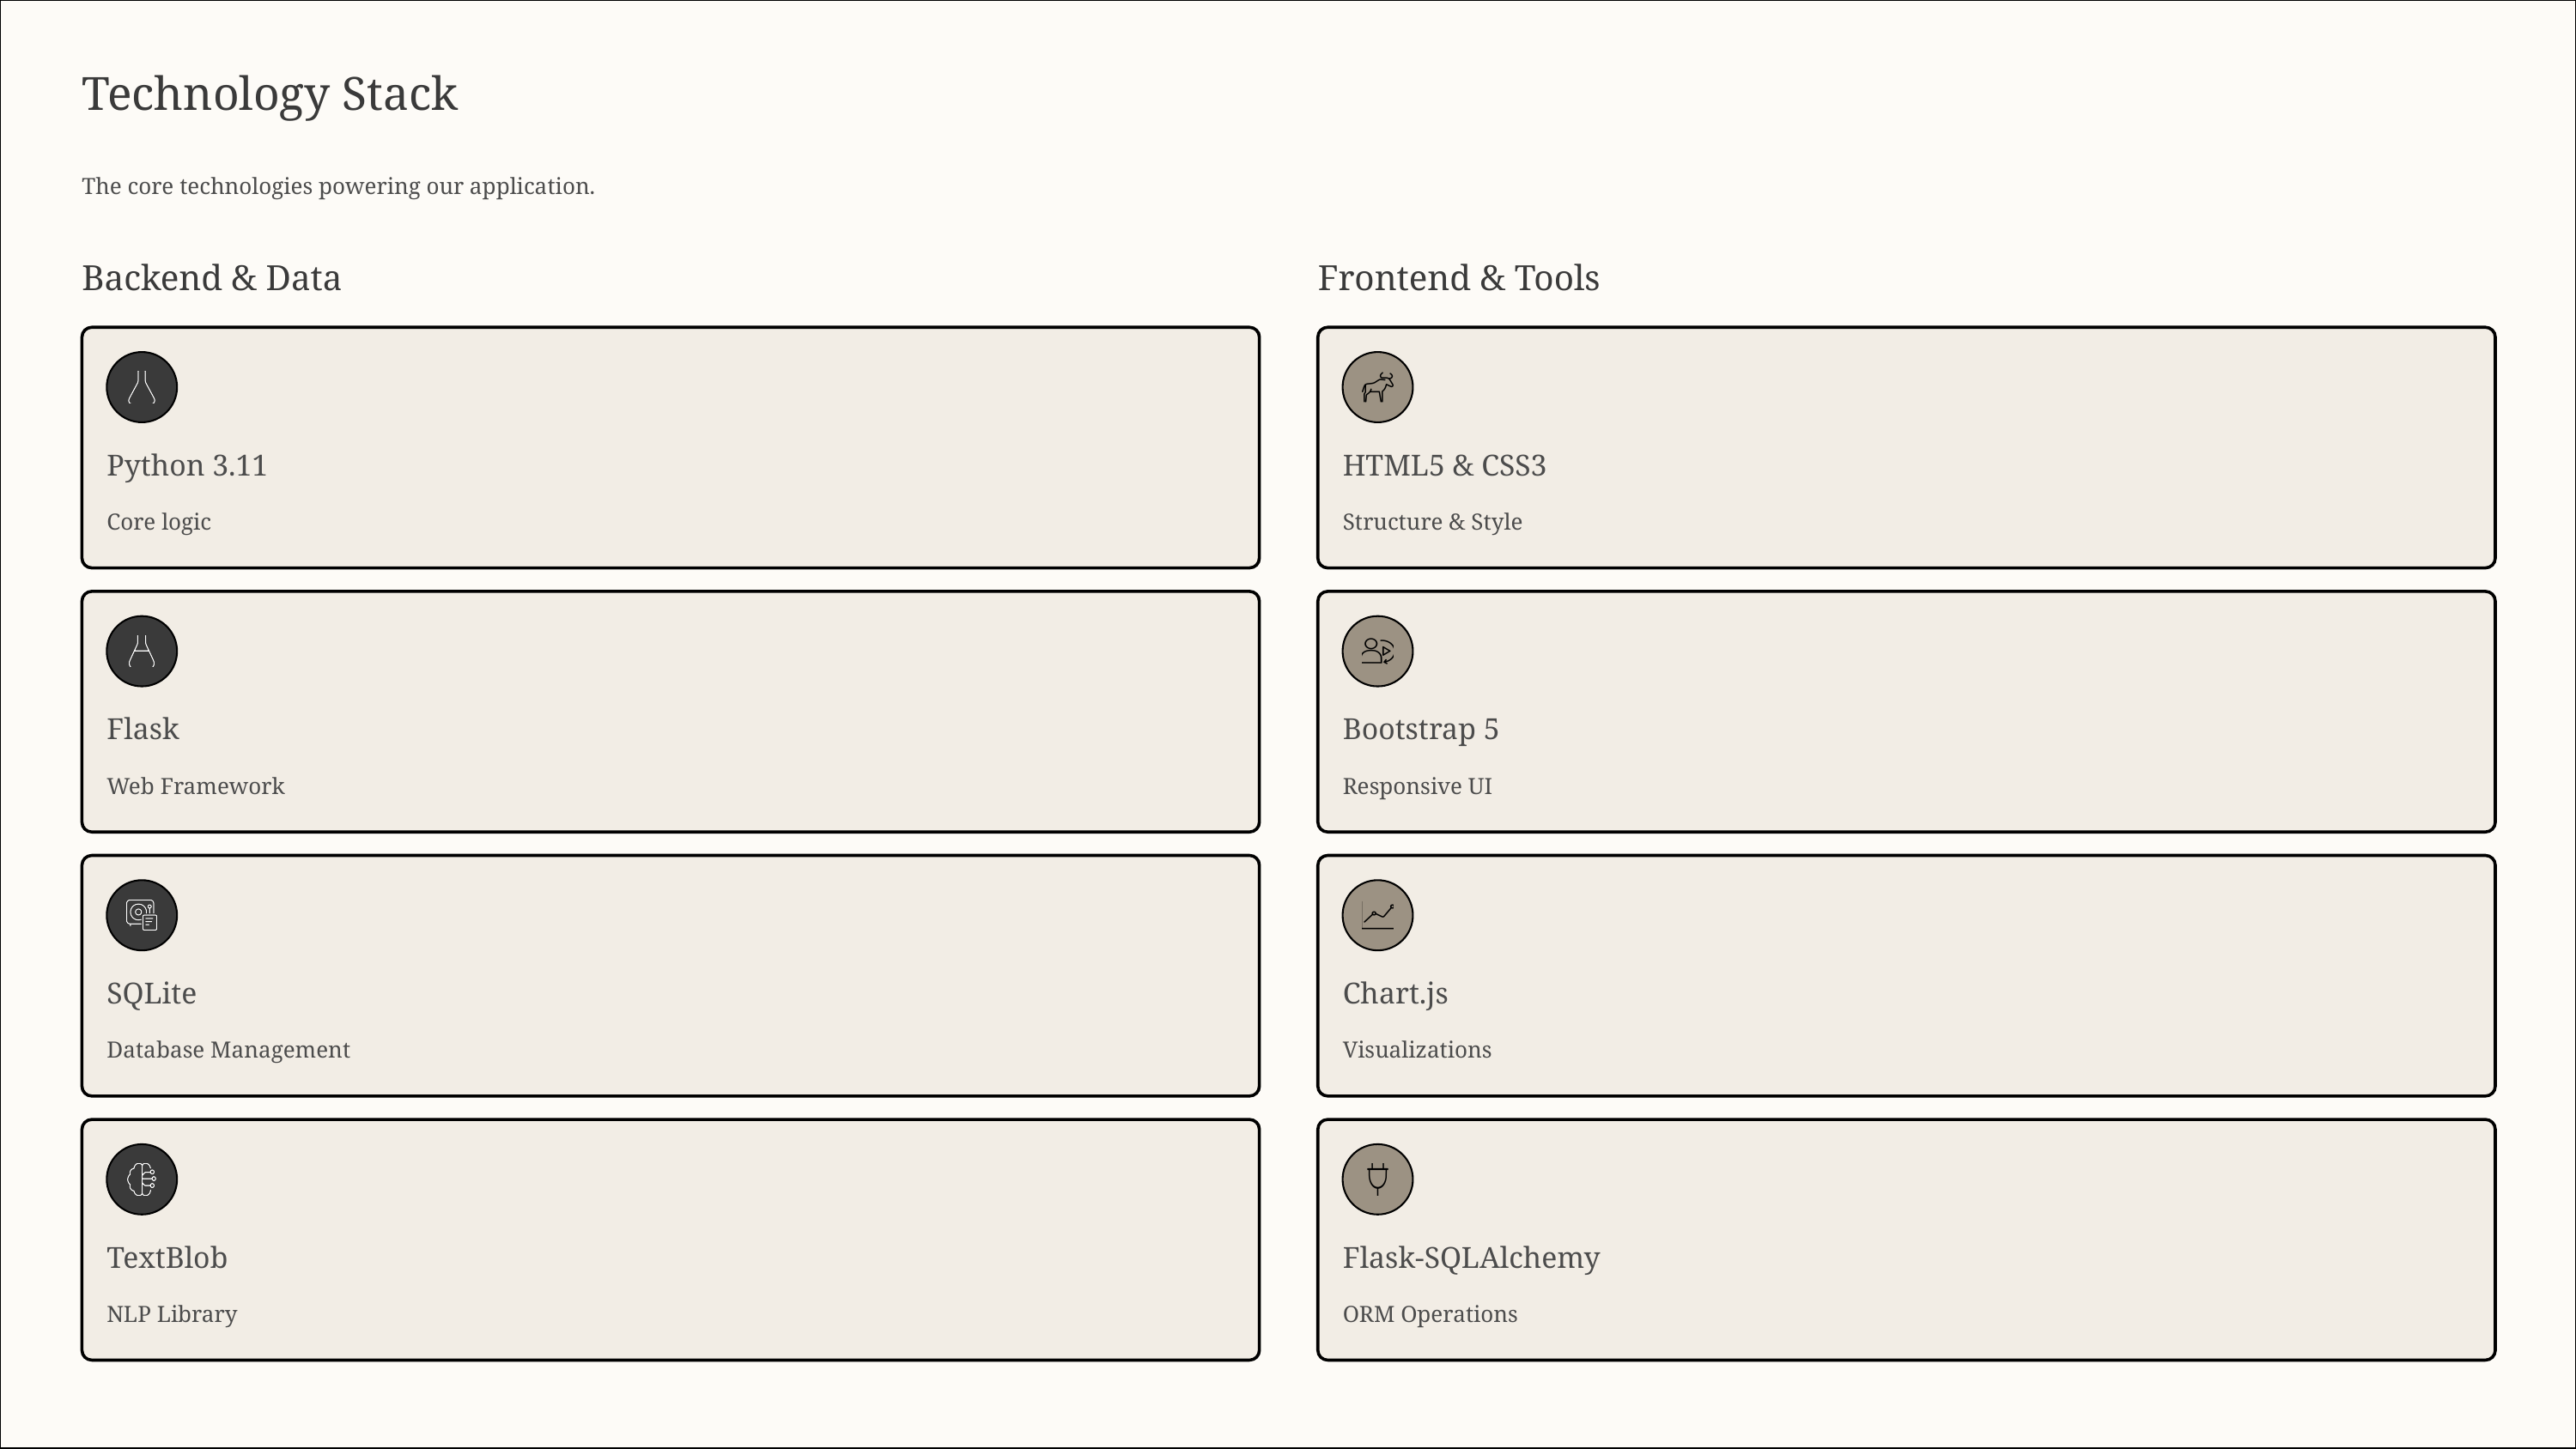

Technology Stack
The core technologies powering our application.
Backend & Data
Frontend & Tools

Python 3.11
HTML5 & CSS3
Core logic
Structure & Style

Flask
Bootstrap 5
Web Framework
Responsive UI

SQLite
Chart.js
Database Management
Visualizations

TextBlob
Flask-SQLAlchemy
NLP Library
ORM Operations